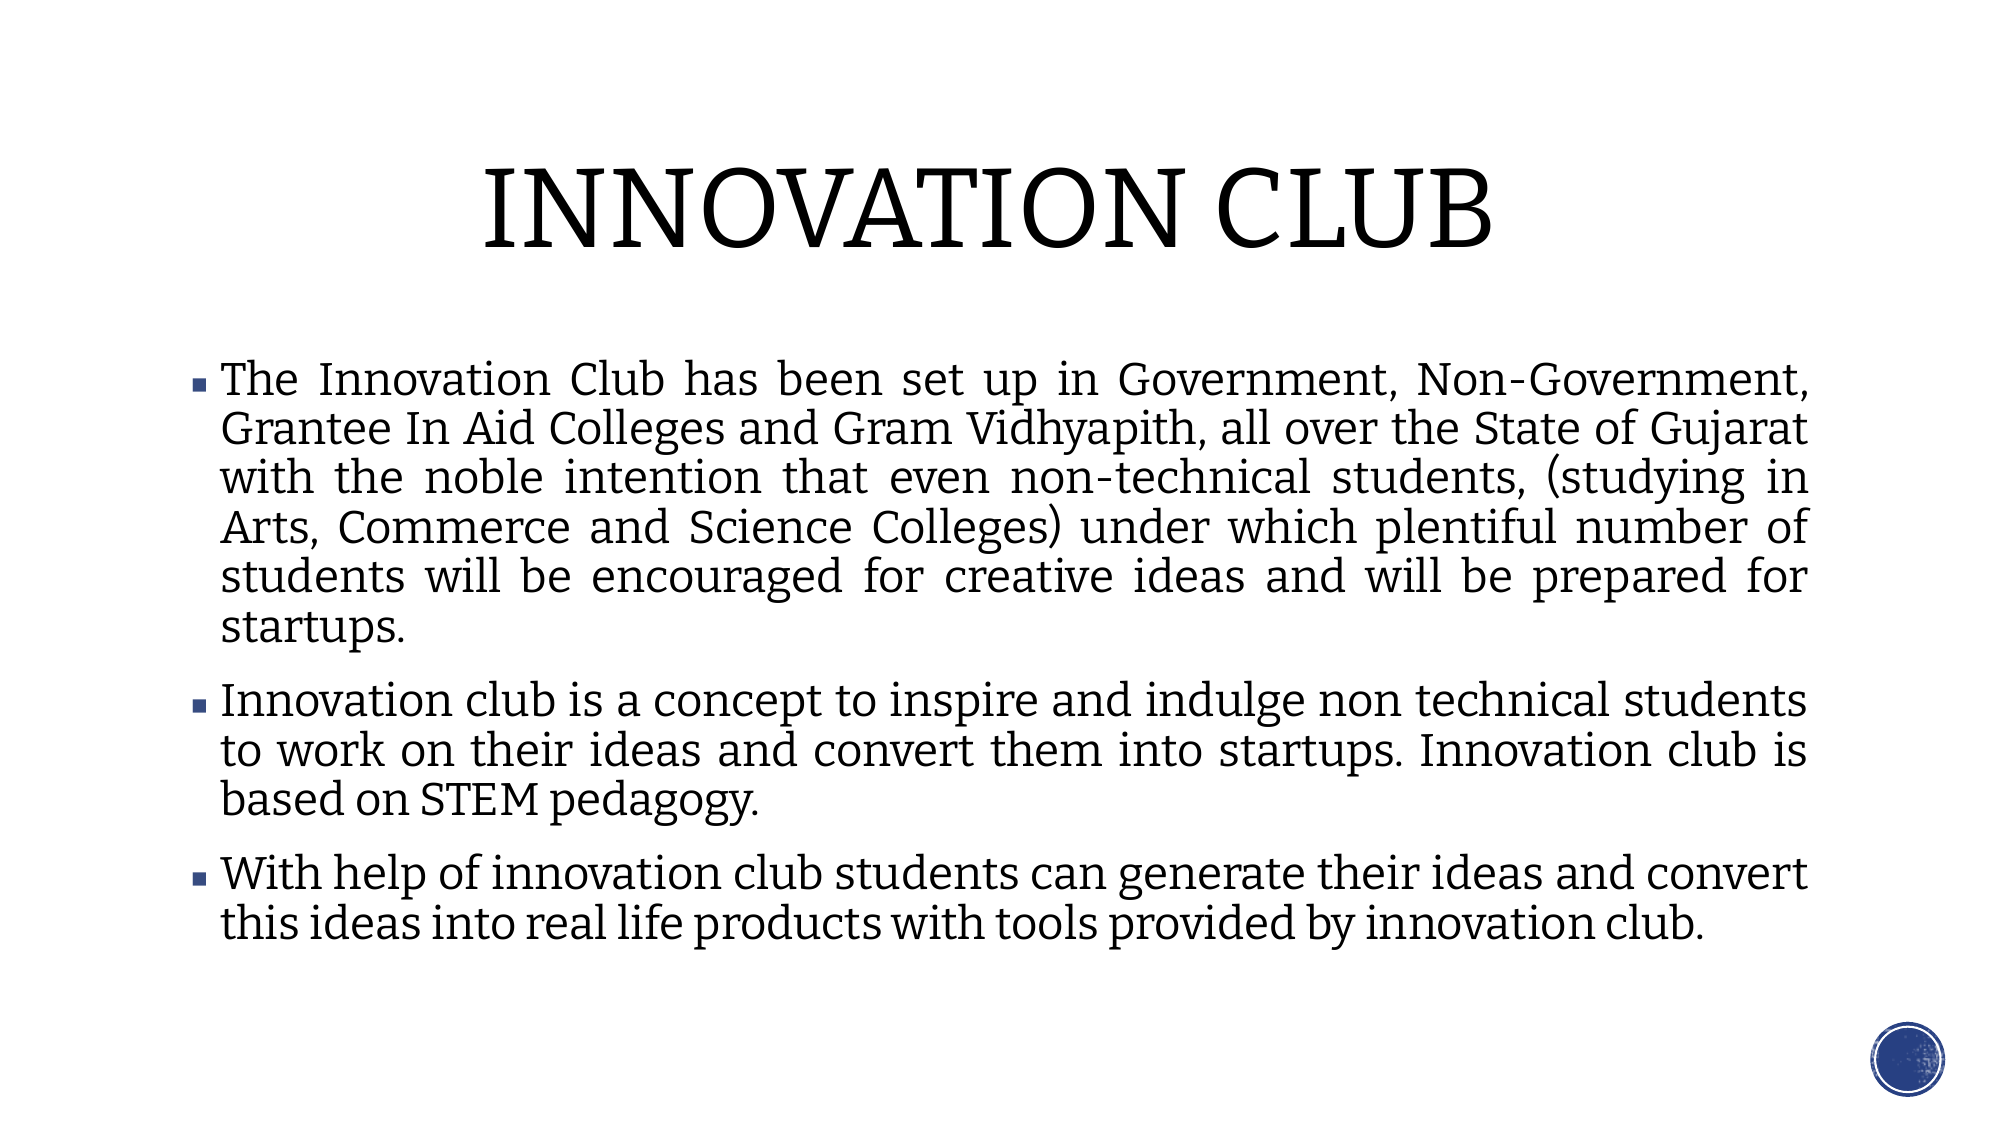

# INNOVATION CLUB
The Innovation Club has been set up in Government, Non-Government, Grantee In Aid Colleges and Gram Vidhyapith, all over the State of Gujarat with the noble intention that even non-technical students, (studying in Arts, Commerce and Science Colleges) under which plentiful number of students will be encouraged for creative ideas and will be prepared for startups.
Innovation club is a concept to inspire and indulge non technical students to work on their ideas and convert them into startups. Innovation club is based on STEM pedagogy.
With help of innovation club students can generate their ideas and convert this ideas into real life products with tools provided by innovation club.